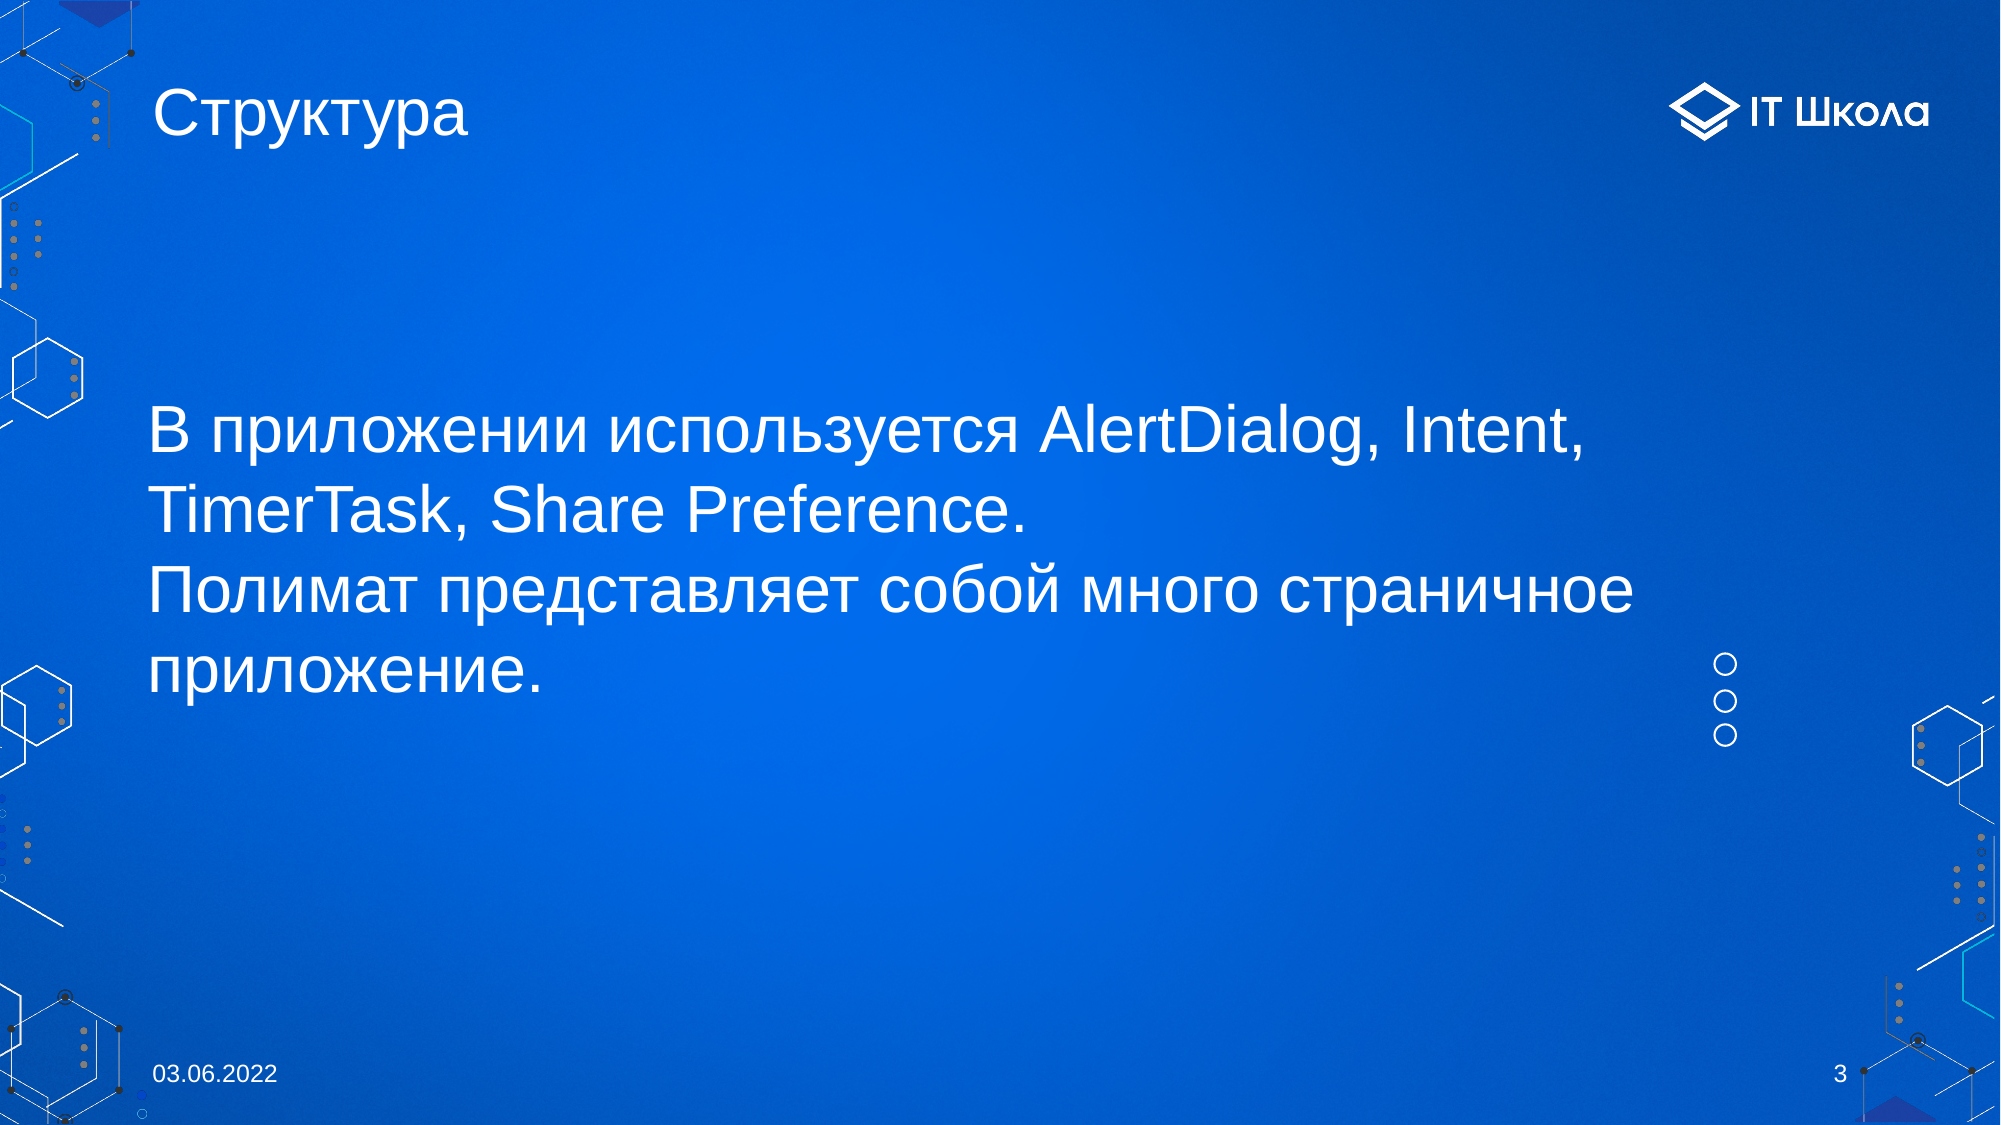

# Структура
В приложении используется AlertDialog, Intent, TimerTask, Share Preference.
Полимат представляет собой много страничное приложение.

03.06.2022
3